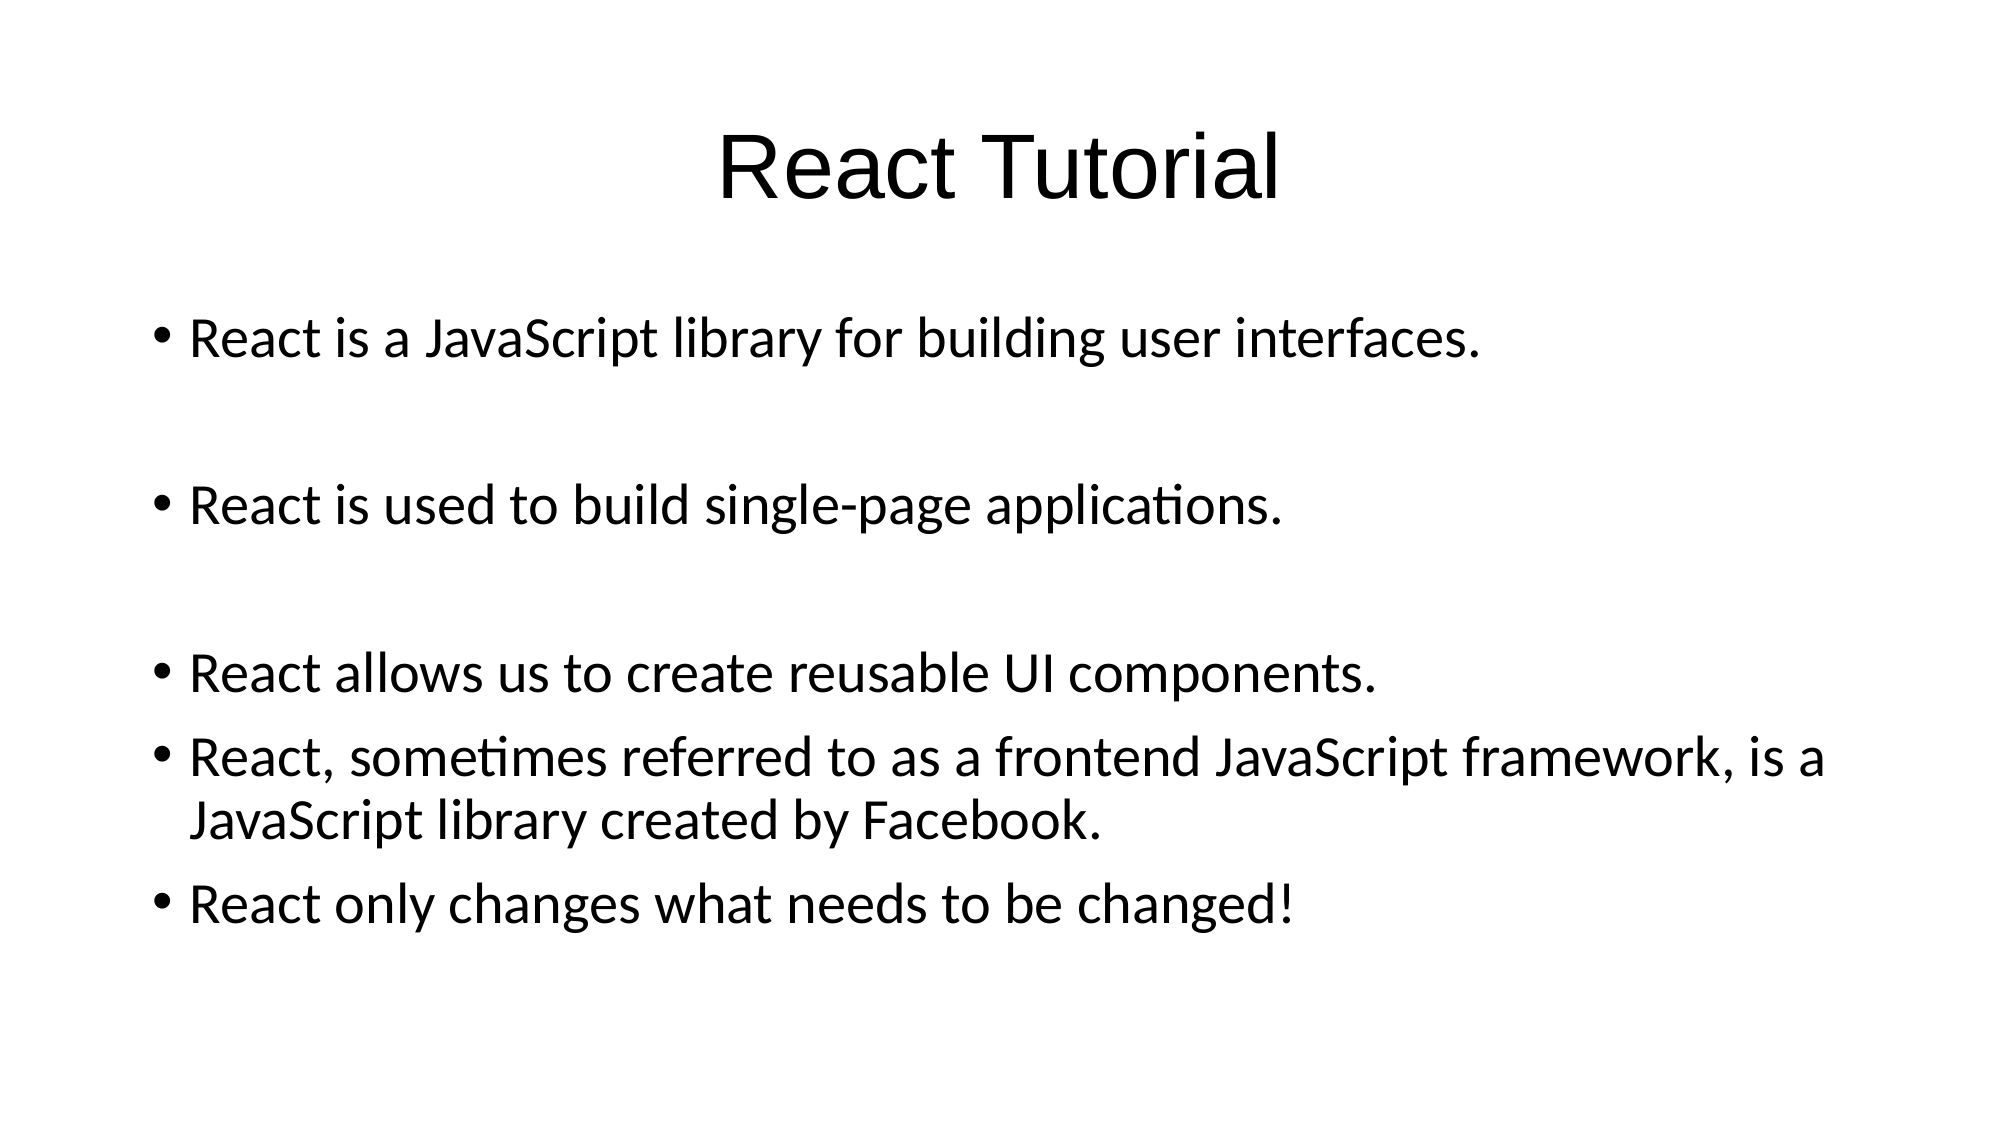

# React Tutorial
React is a JavaScript library for building user interfaces.

React is used to build single-page applications.

React allows us to create reusable UI components.
React, sometimes referred to as a frontend JavaScript framework, is a JavaScript library created by Facebook.
React only changes what needs to be changed!